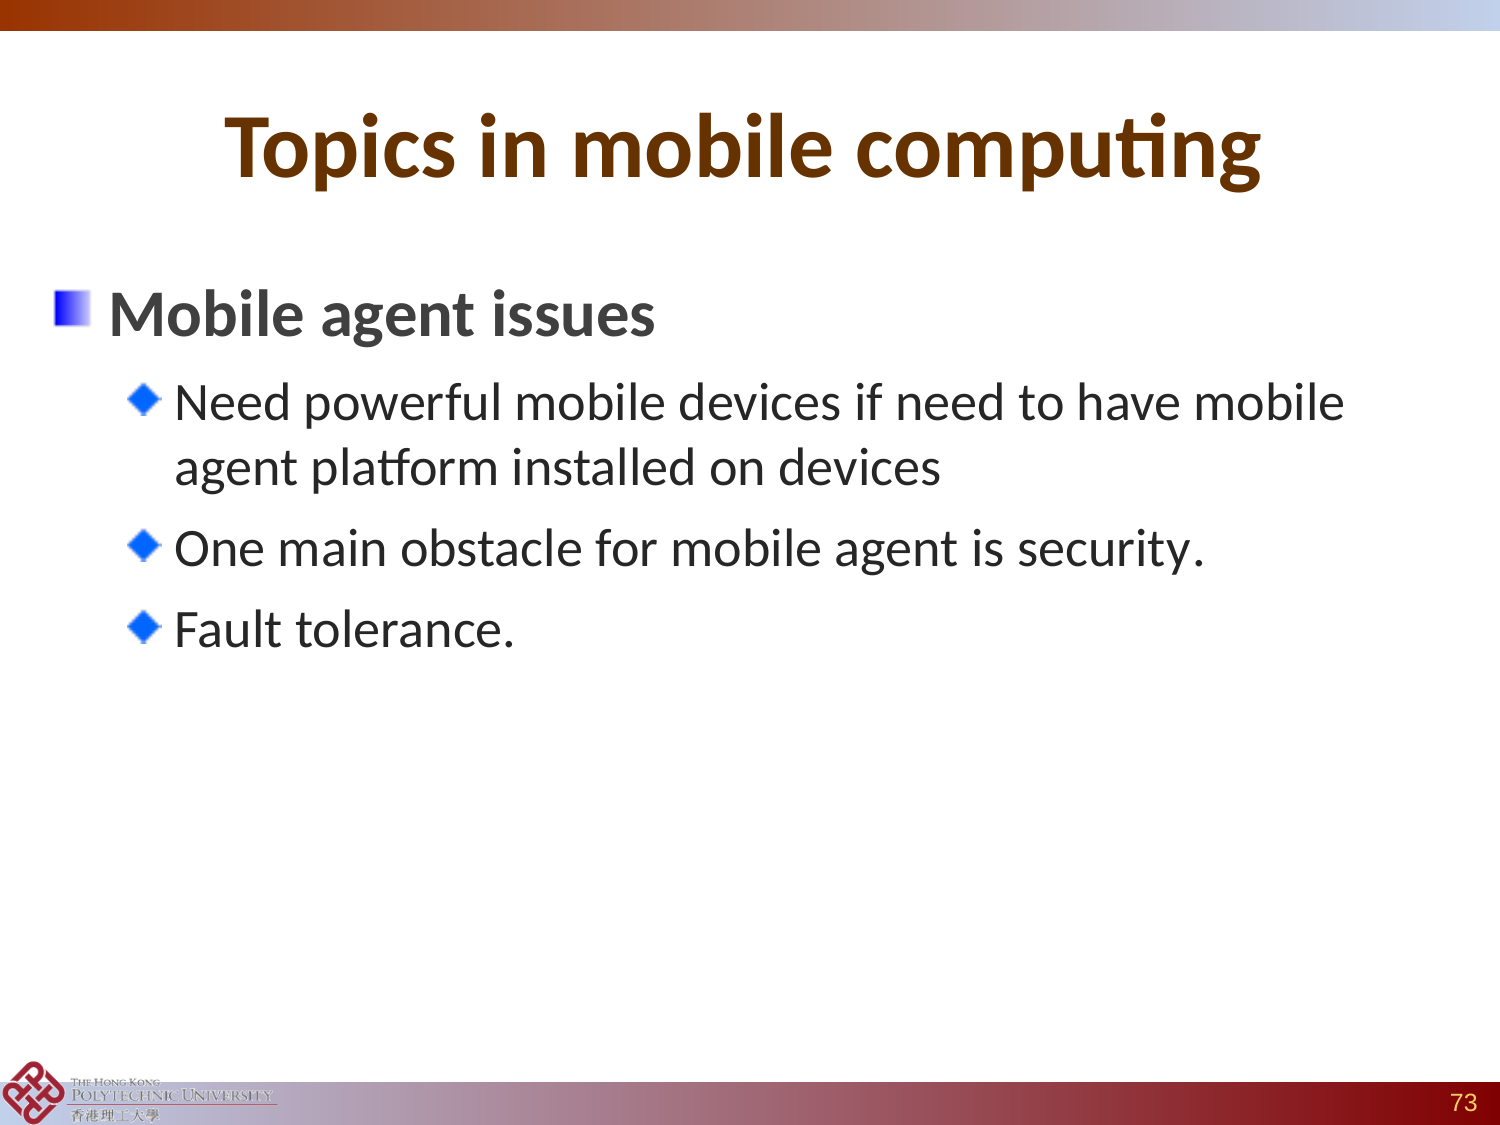

# Topics in mobile computing
Mobile agent issues
Need powerful mobile devices if need to have mobile agent platform installed on devices
One main obstacle for mobile agent is security.
Fault tolerance.